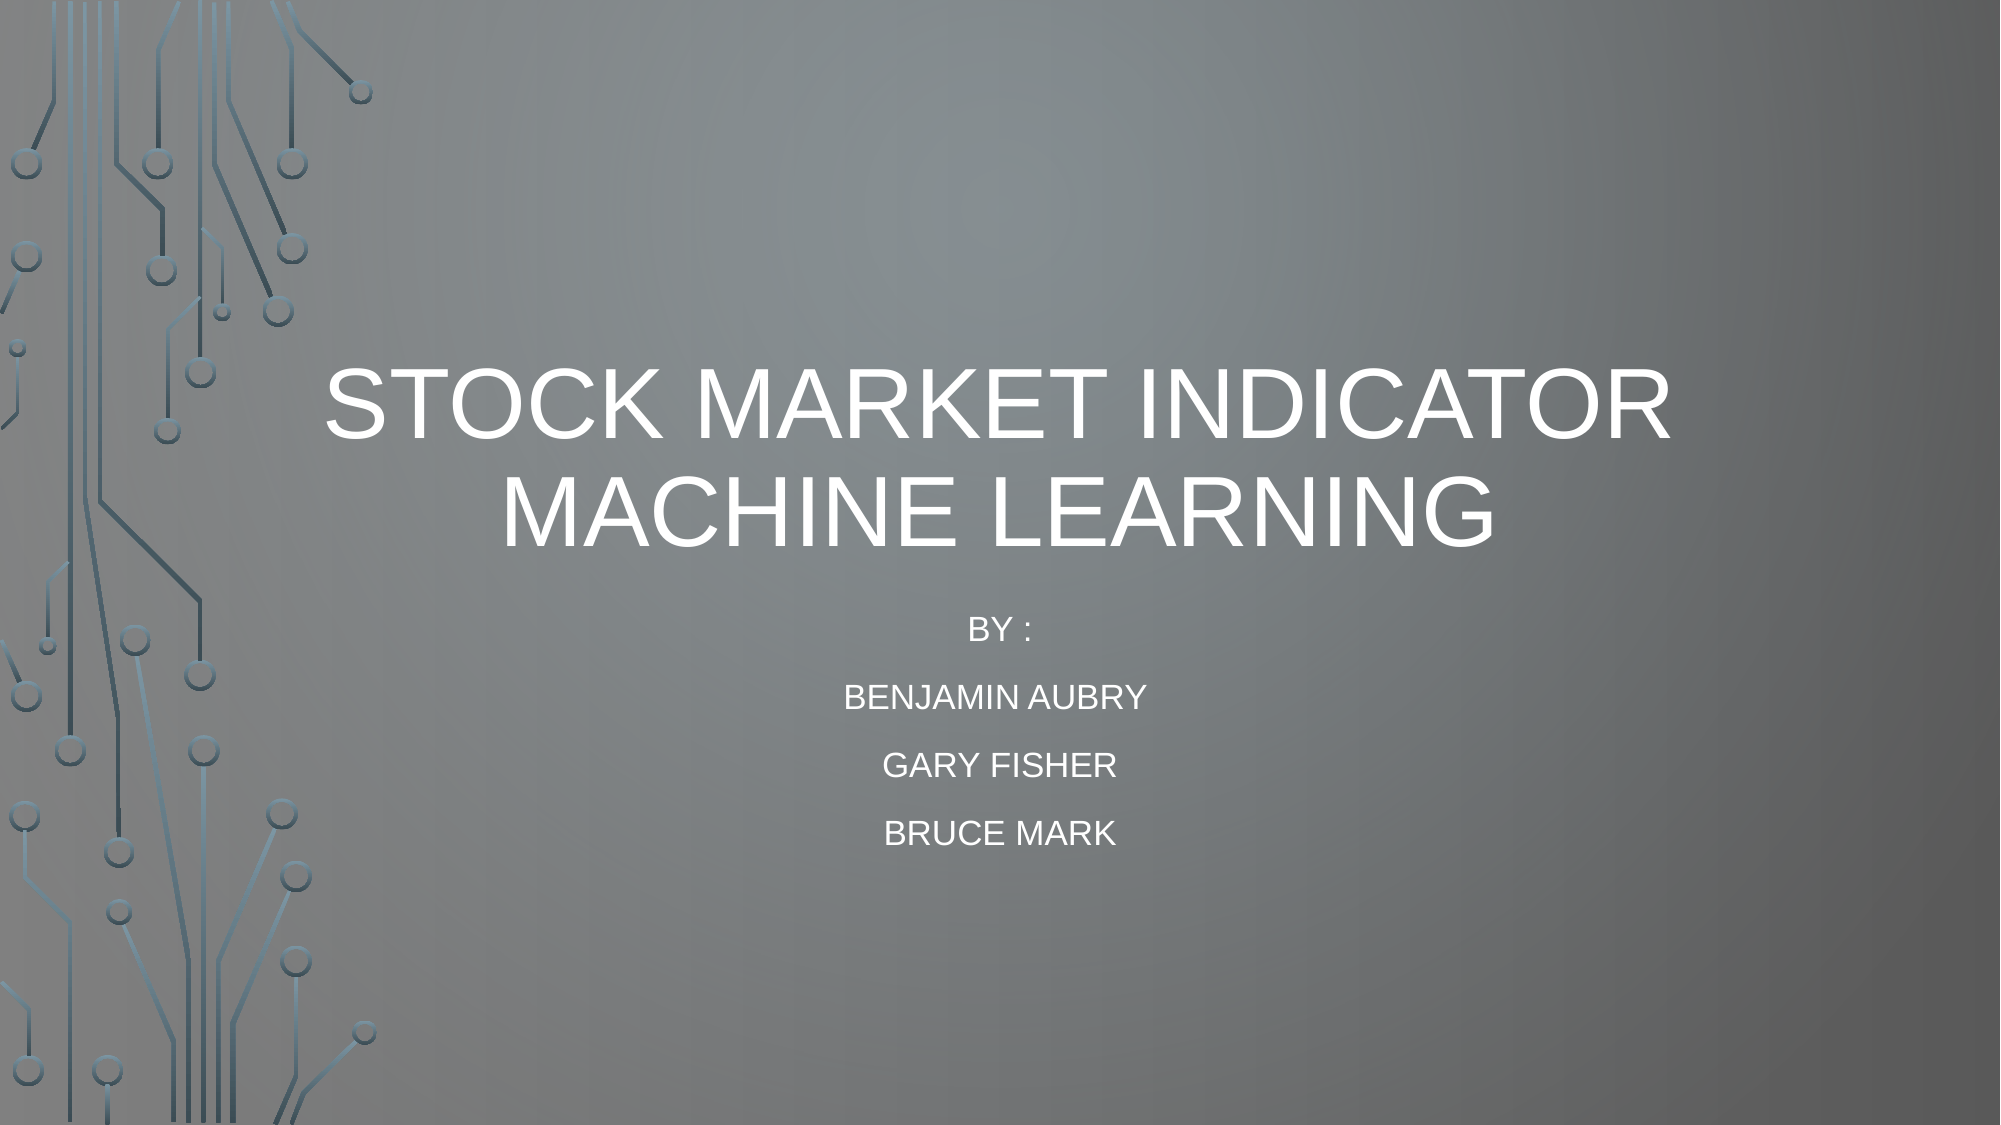

# Stock Market Indicator Machine LeaRNing
By :
Benjamin Aubry
Gary Fisher
Bruce Mark